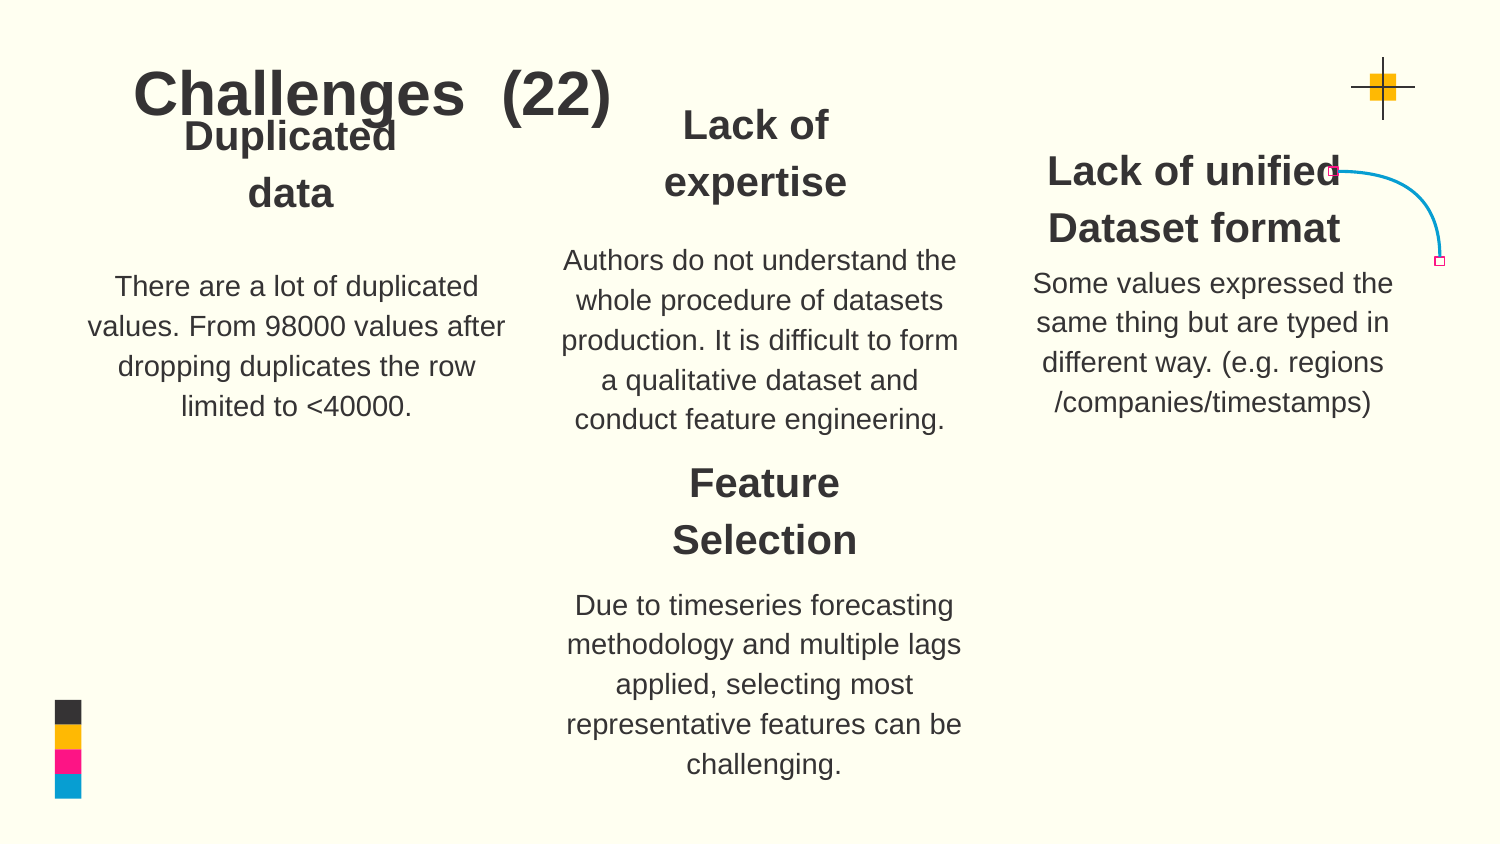

# Challenges  (22)
Lack of expertise
Duplicated data

Lack of unified Dataset format
Authors do not understand the whole procedure of datasets production. It is difficult to form a qualitative dataset and conduct feature engineering.

Some values expressed the same thing but are typed in different way. (e.g. regions /companies/timestamps)

There are a lot of duplicated values. From 98000 values after dropping duplicates the row limited to <40000.

Feature Selection
Due to timeseries forecasting methodology and multiple lags applied, selecting most representative features can be challenging.